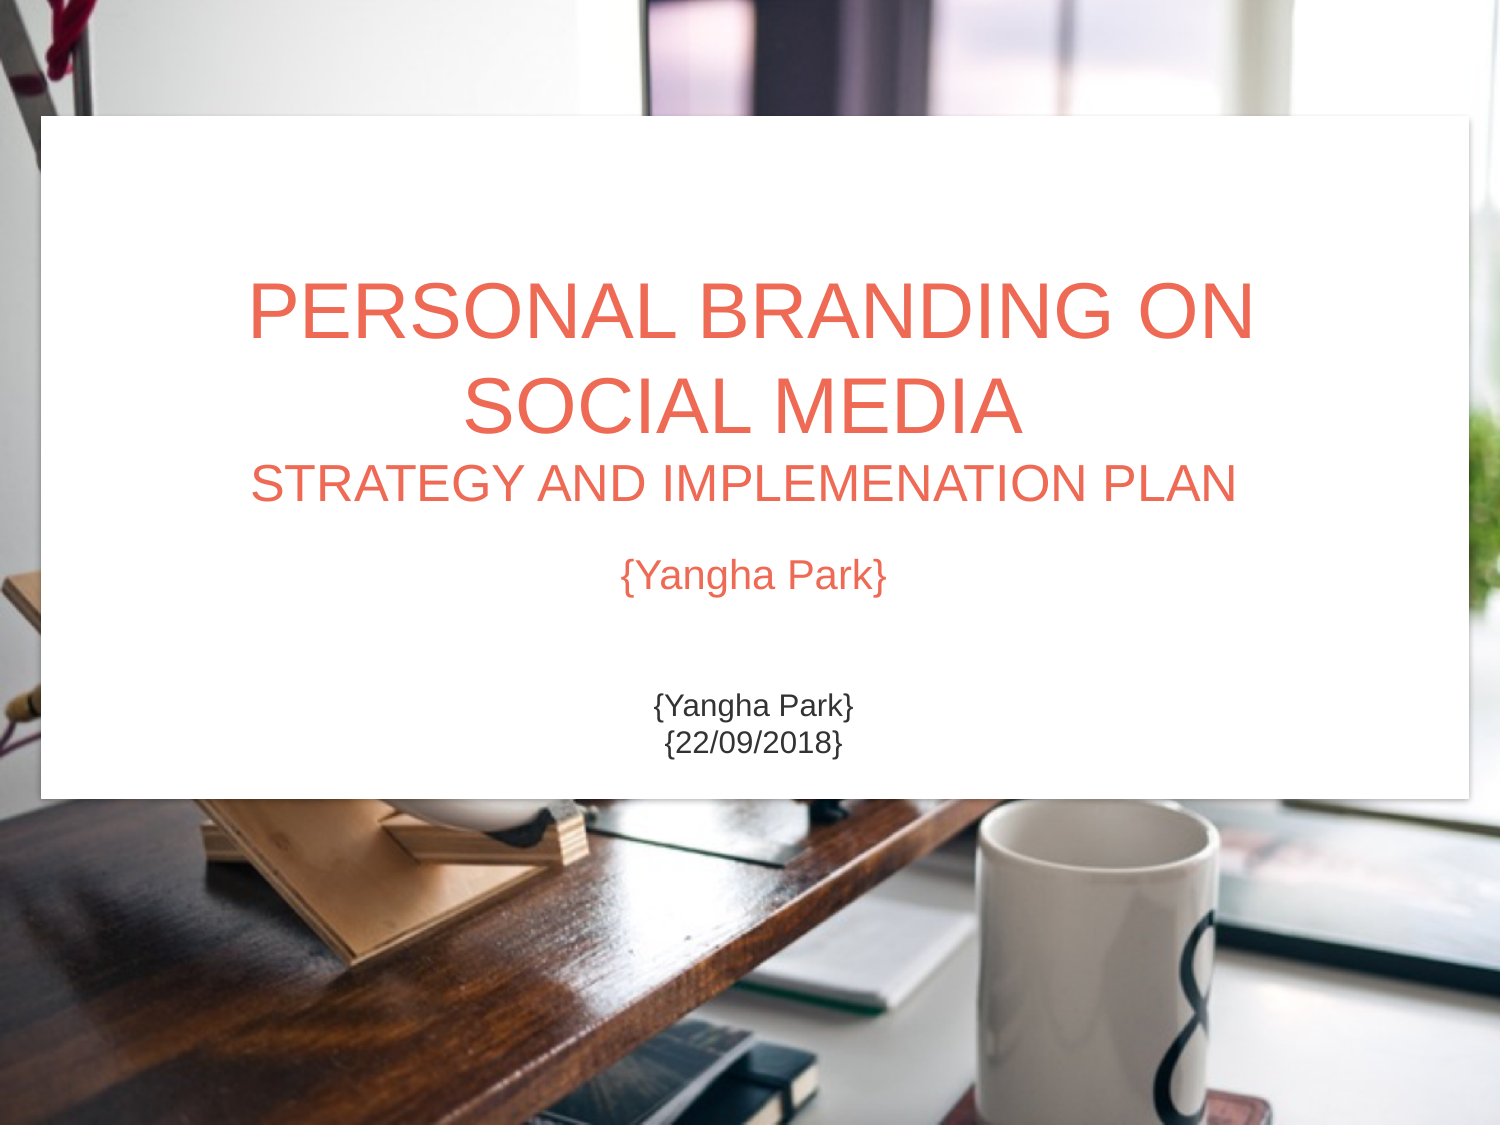

PERSONAL BRANDING ON SOCIAL MEDIA
STRATEGY AND IMPLEMENATION PLAN
{Yangha Park}

{Yangha Park}
{22/09/2018}